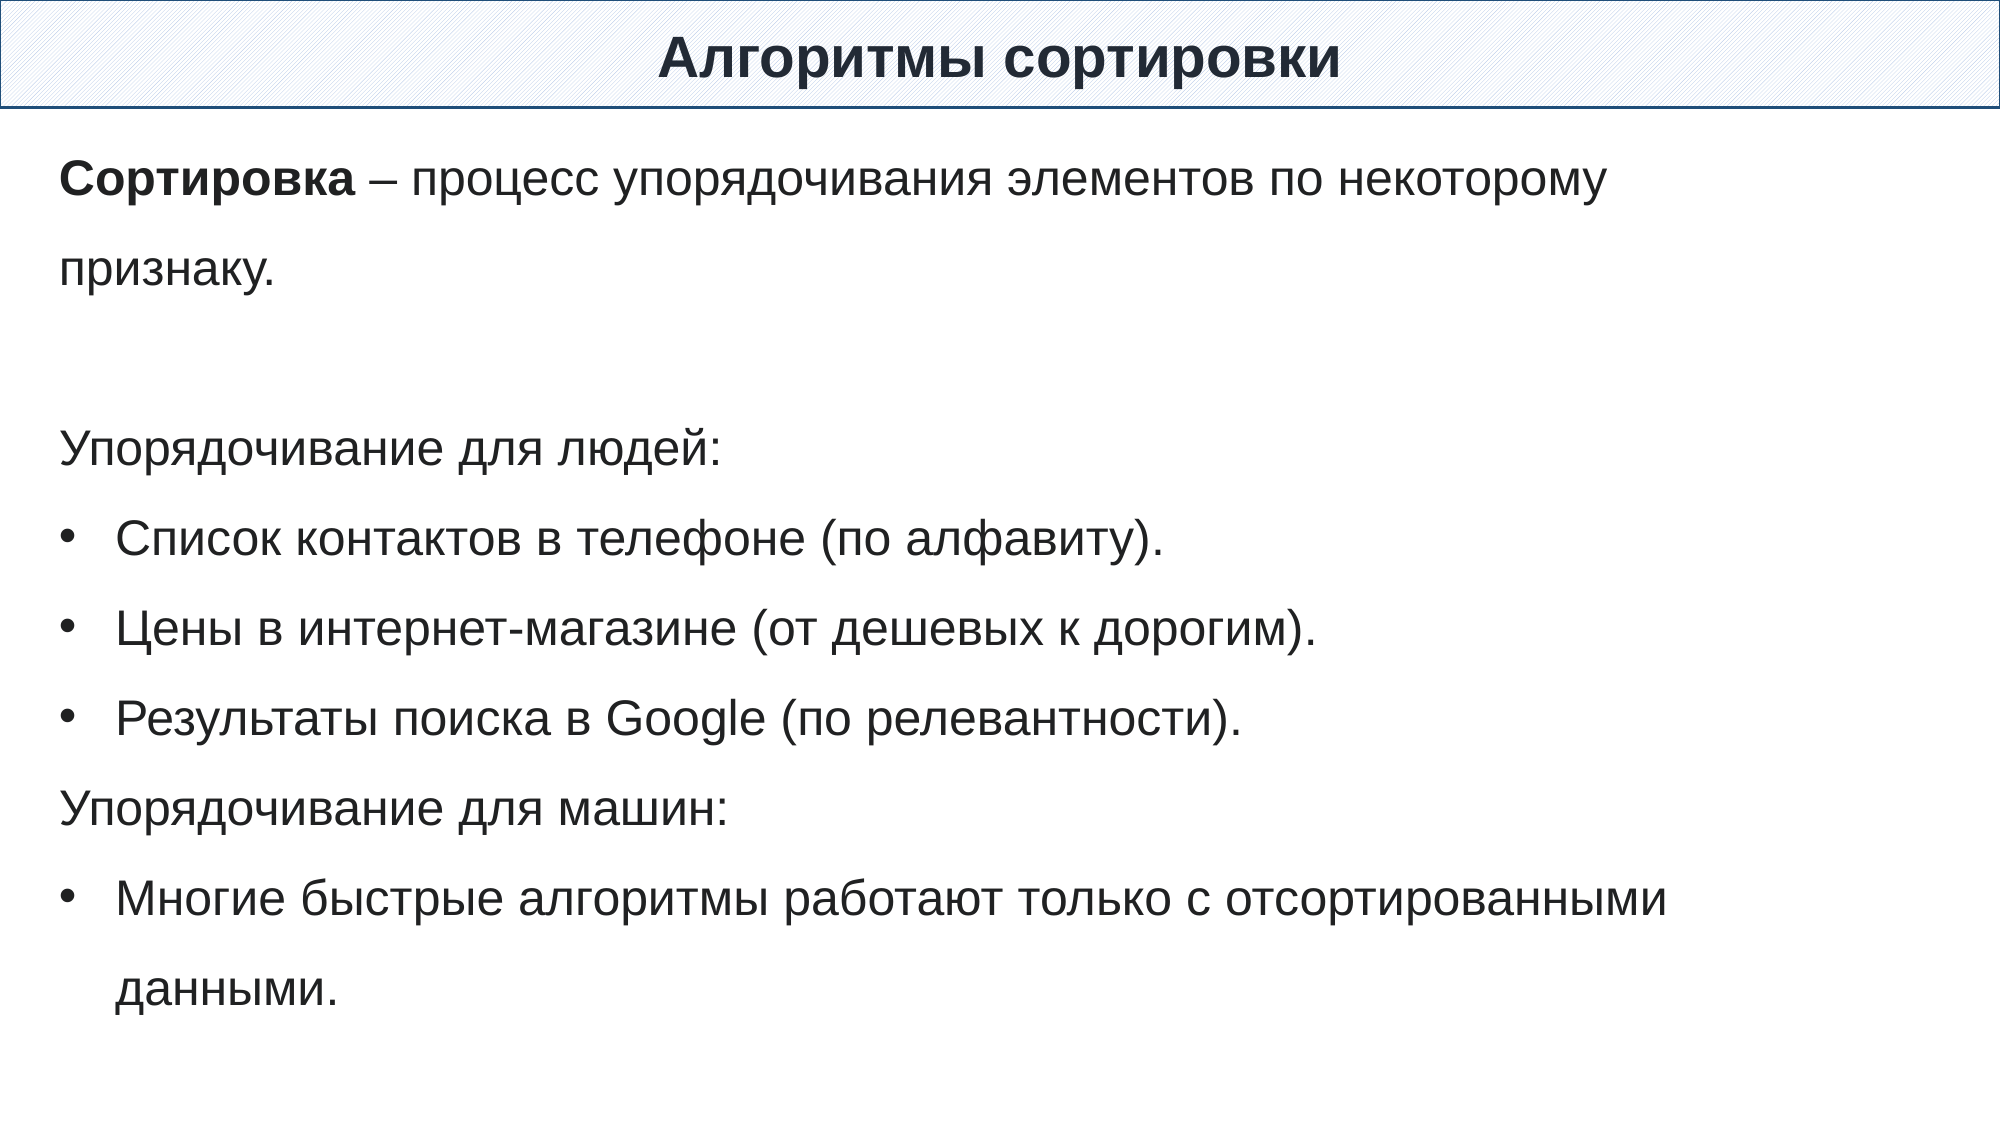

Алгоритмы сортировки
Сортировка – процесс упорядочивания элементов по некоторому признаку.

Упорядочивание для людей:
Список контактов в телефоне (по алфавиту).
Цены в интернет-магазине (от дешевых к дорогим).
Результаты поиска в Google (по релевантности).
Упорядочивание для машин:
Многие быстрые алгоритмы работают только с отсортированными данными.